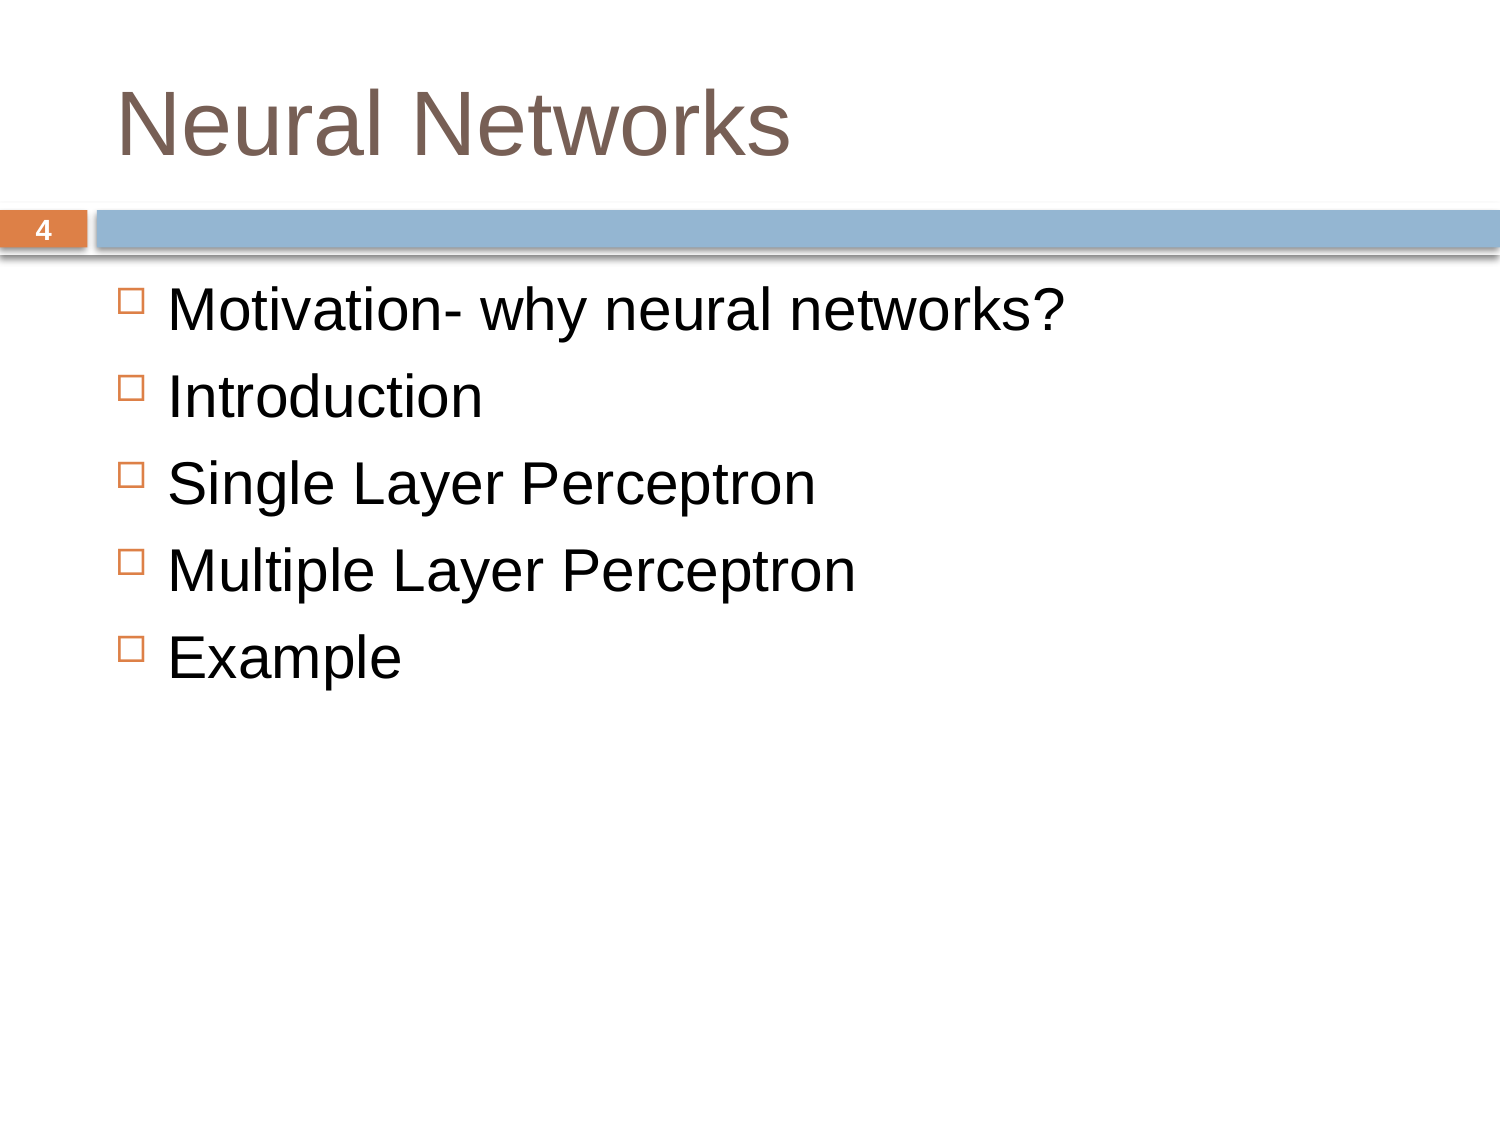

# Neural Networks
4
Motivation- why neural networks?
Introduction
Single Layer Perceptron
Multiple Layer Perceptron
Example